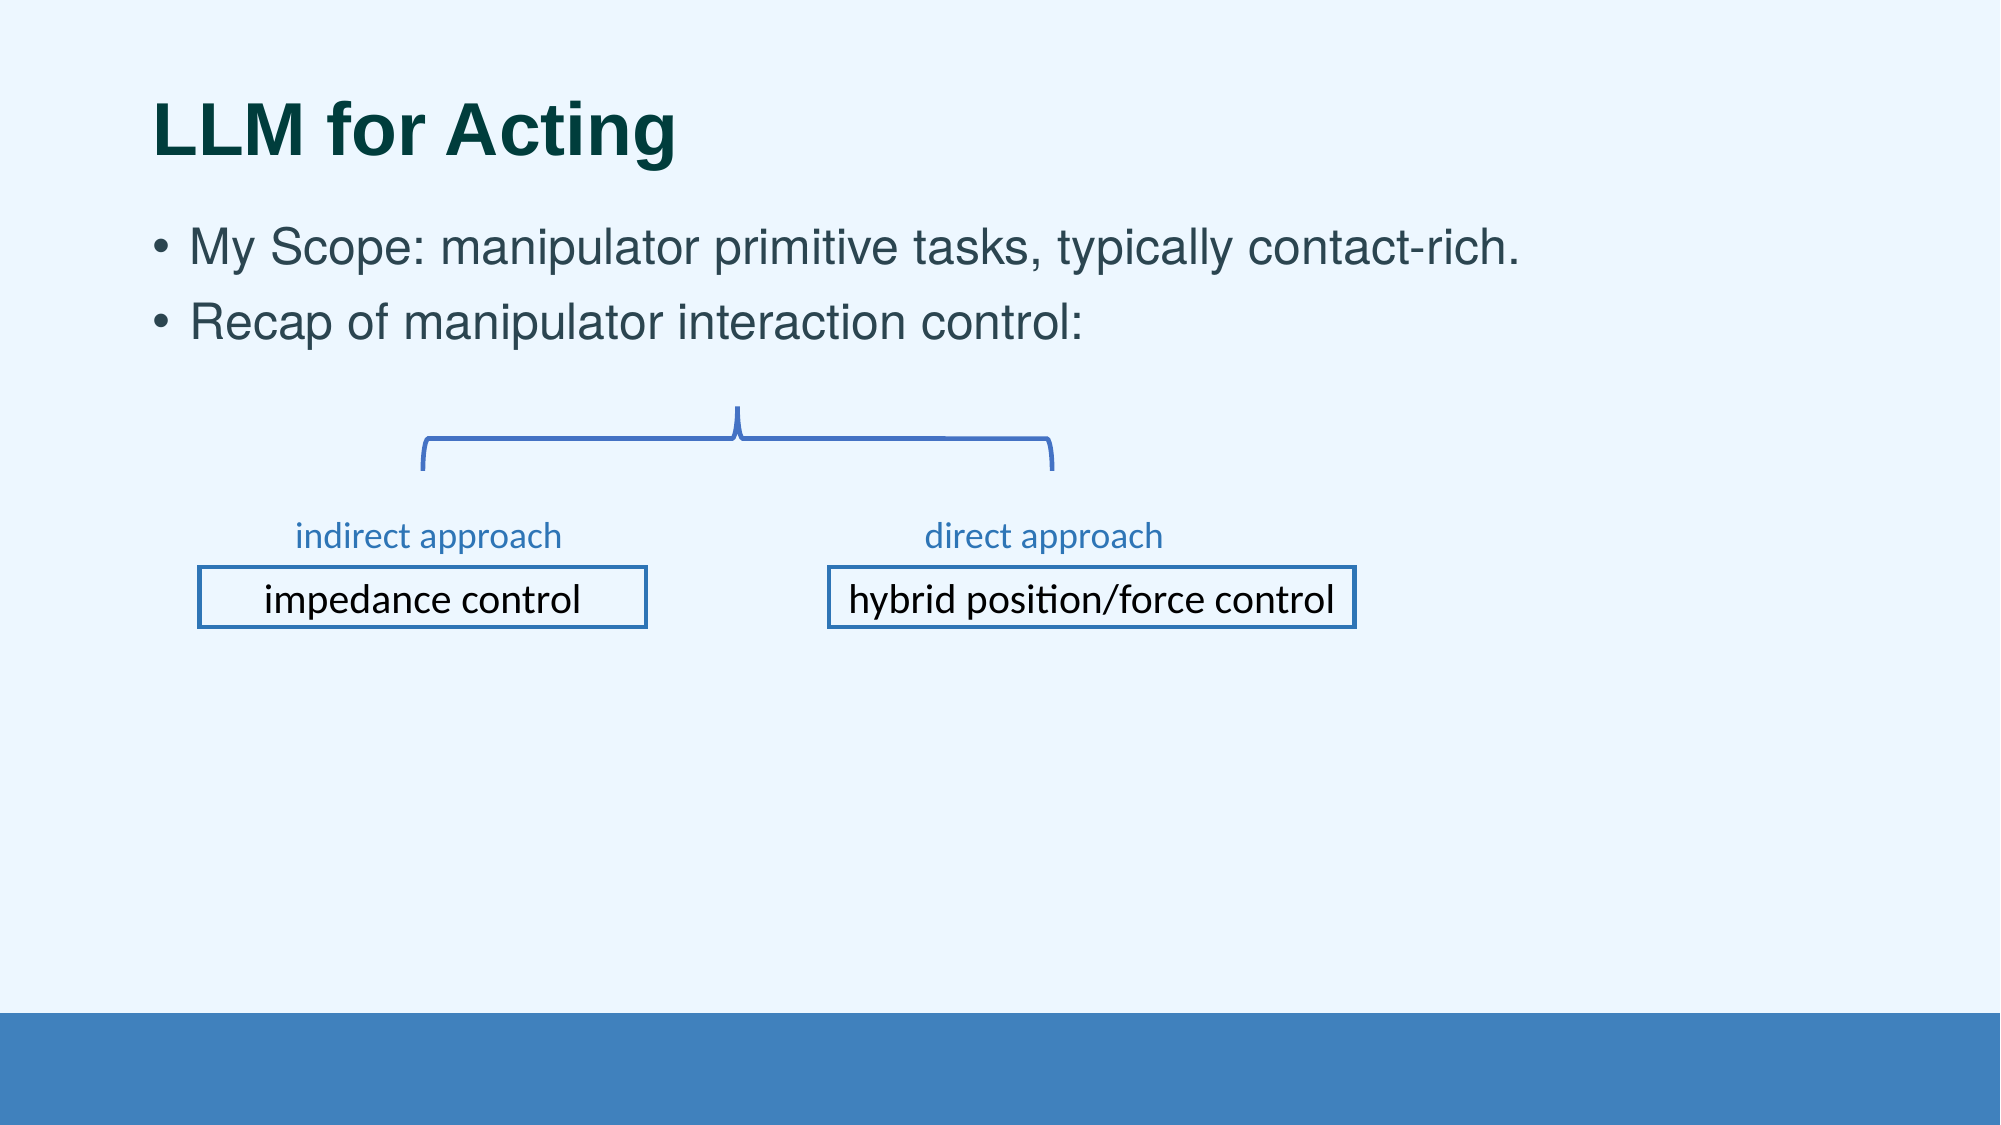

# LLM for Acting

My Scope: manipulator primitive tasks, typically contact-rich.
Recap of manipulator interaction control:

indirect approach
direct approach
impedance control
hybrid position/force control